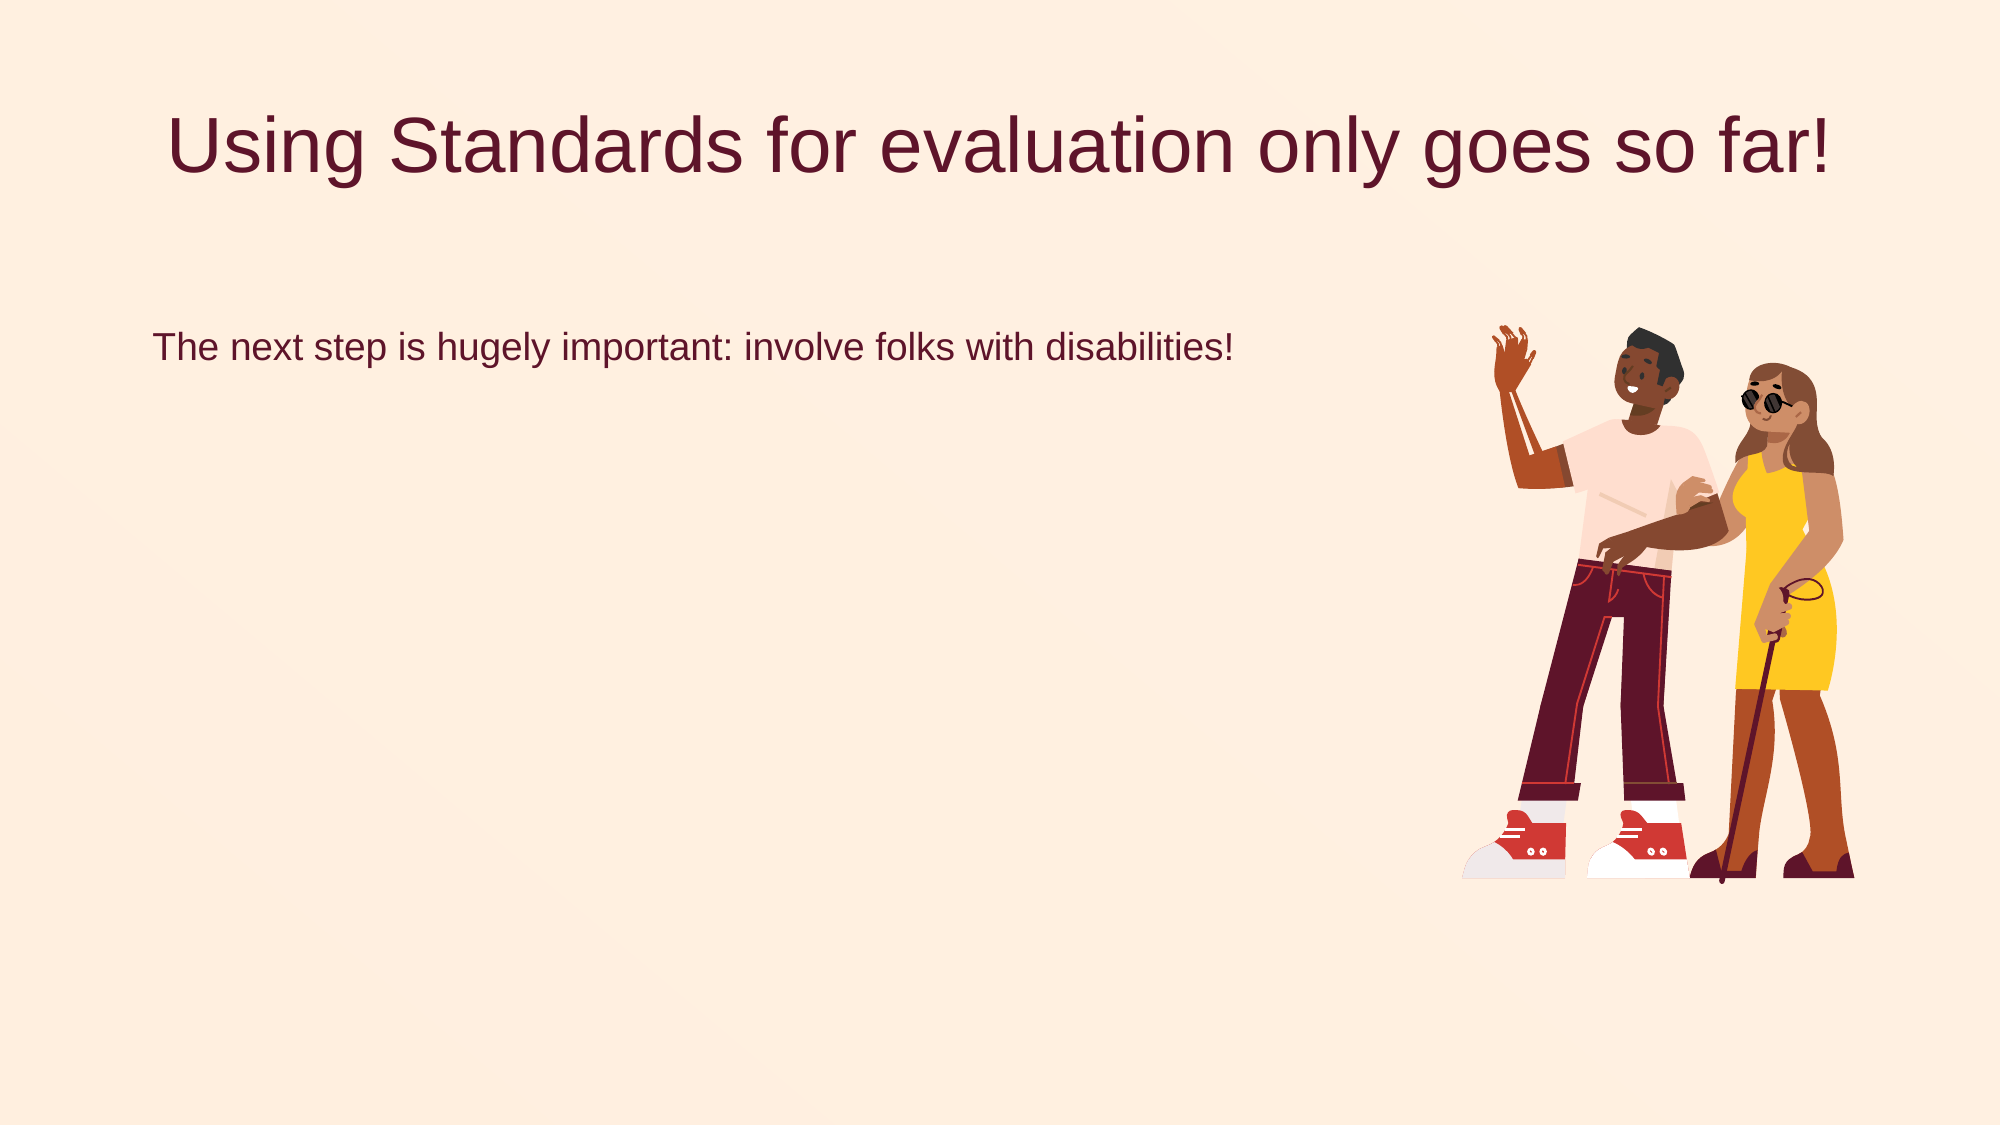

# Using Standards for evaluation only goes so far!
The next step is hugely important: involve folks with disabilities!